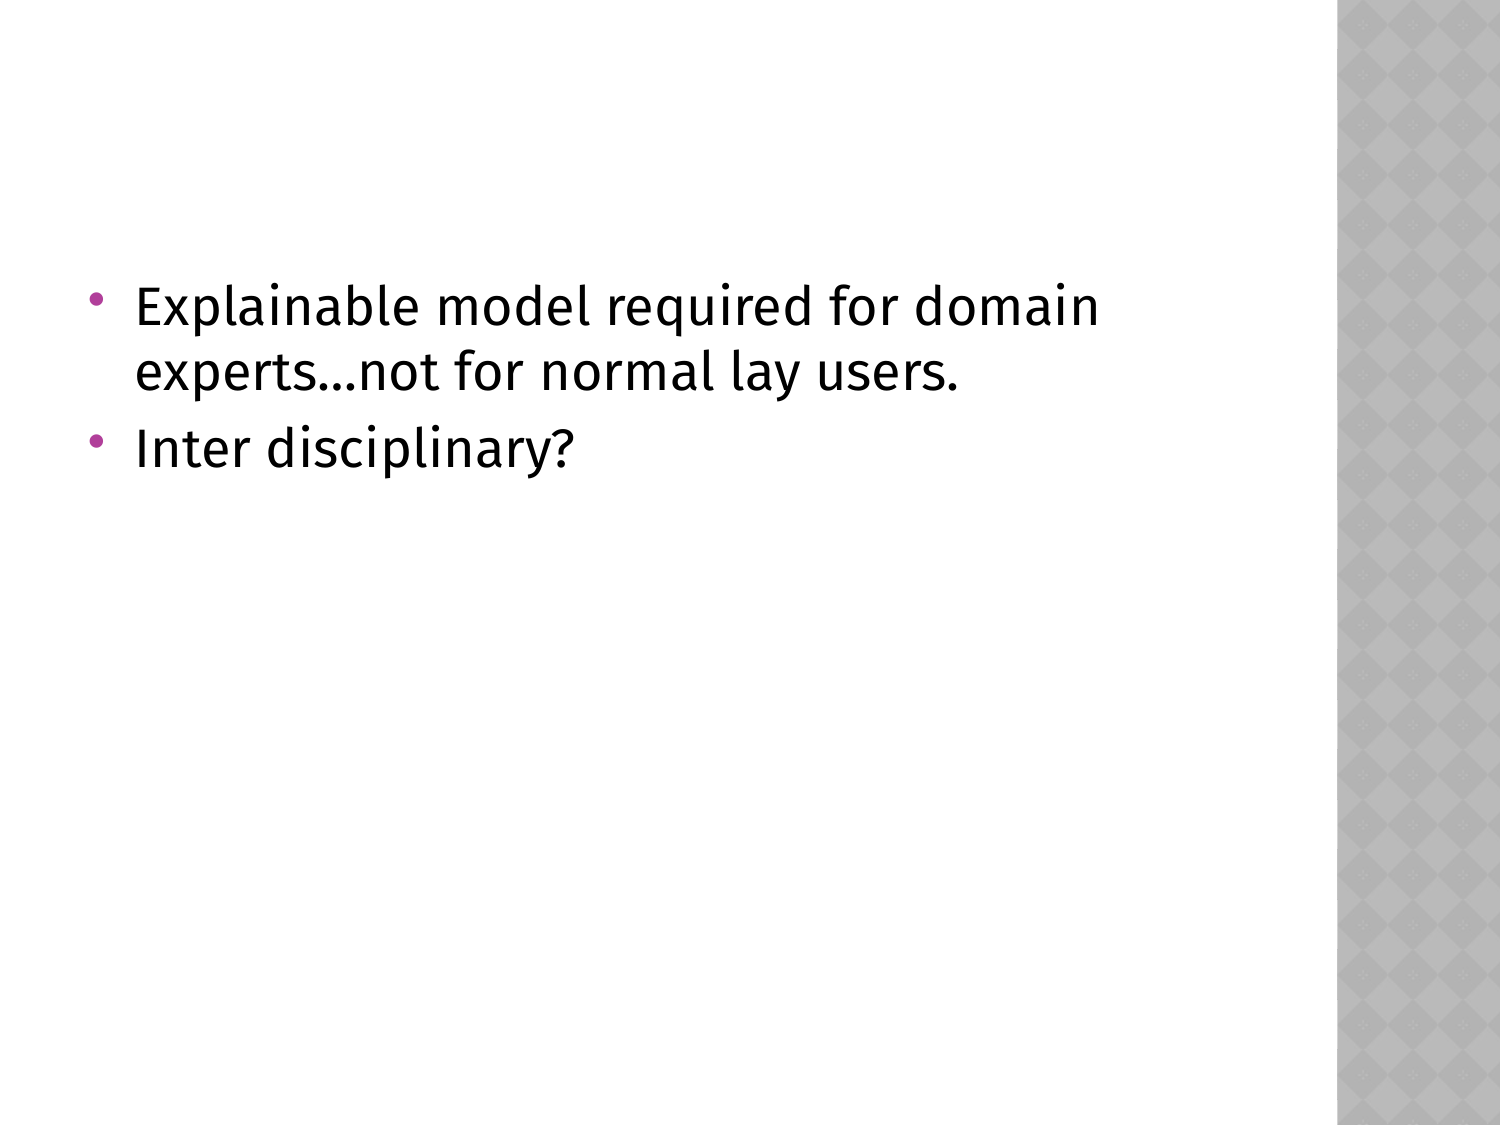

#
Explainable model required for domain experts…not for normal lay users.
Inter disciplinary?